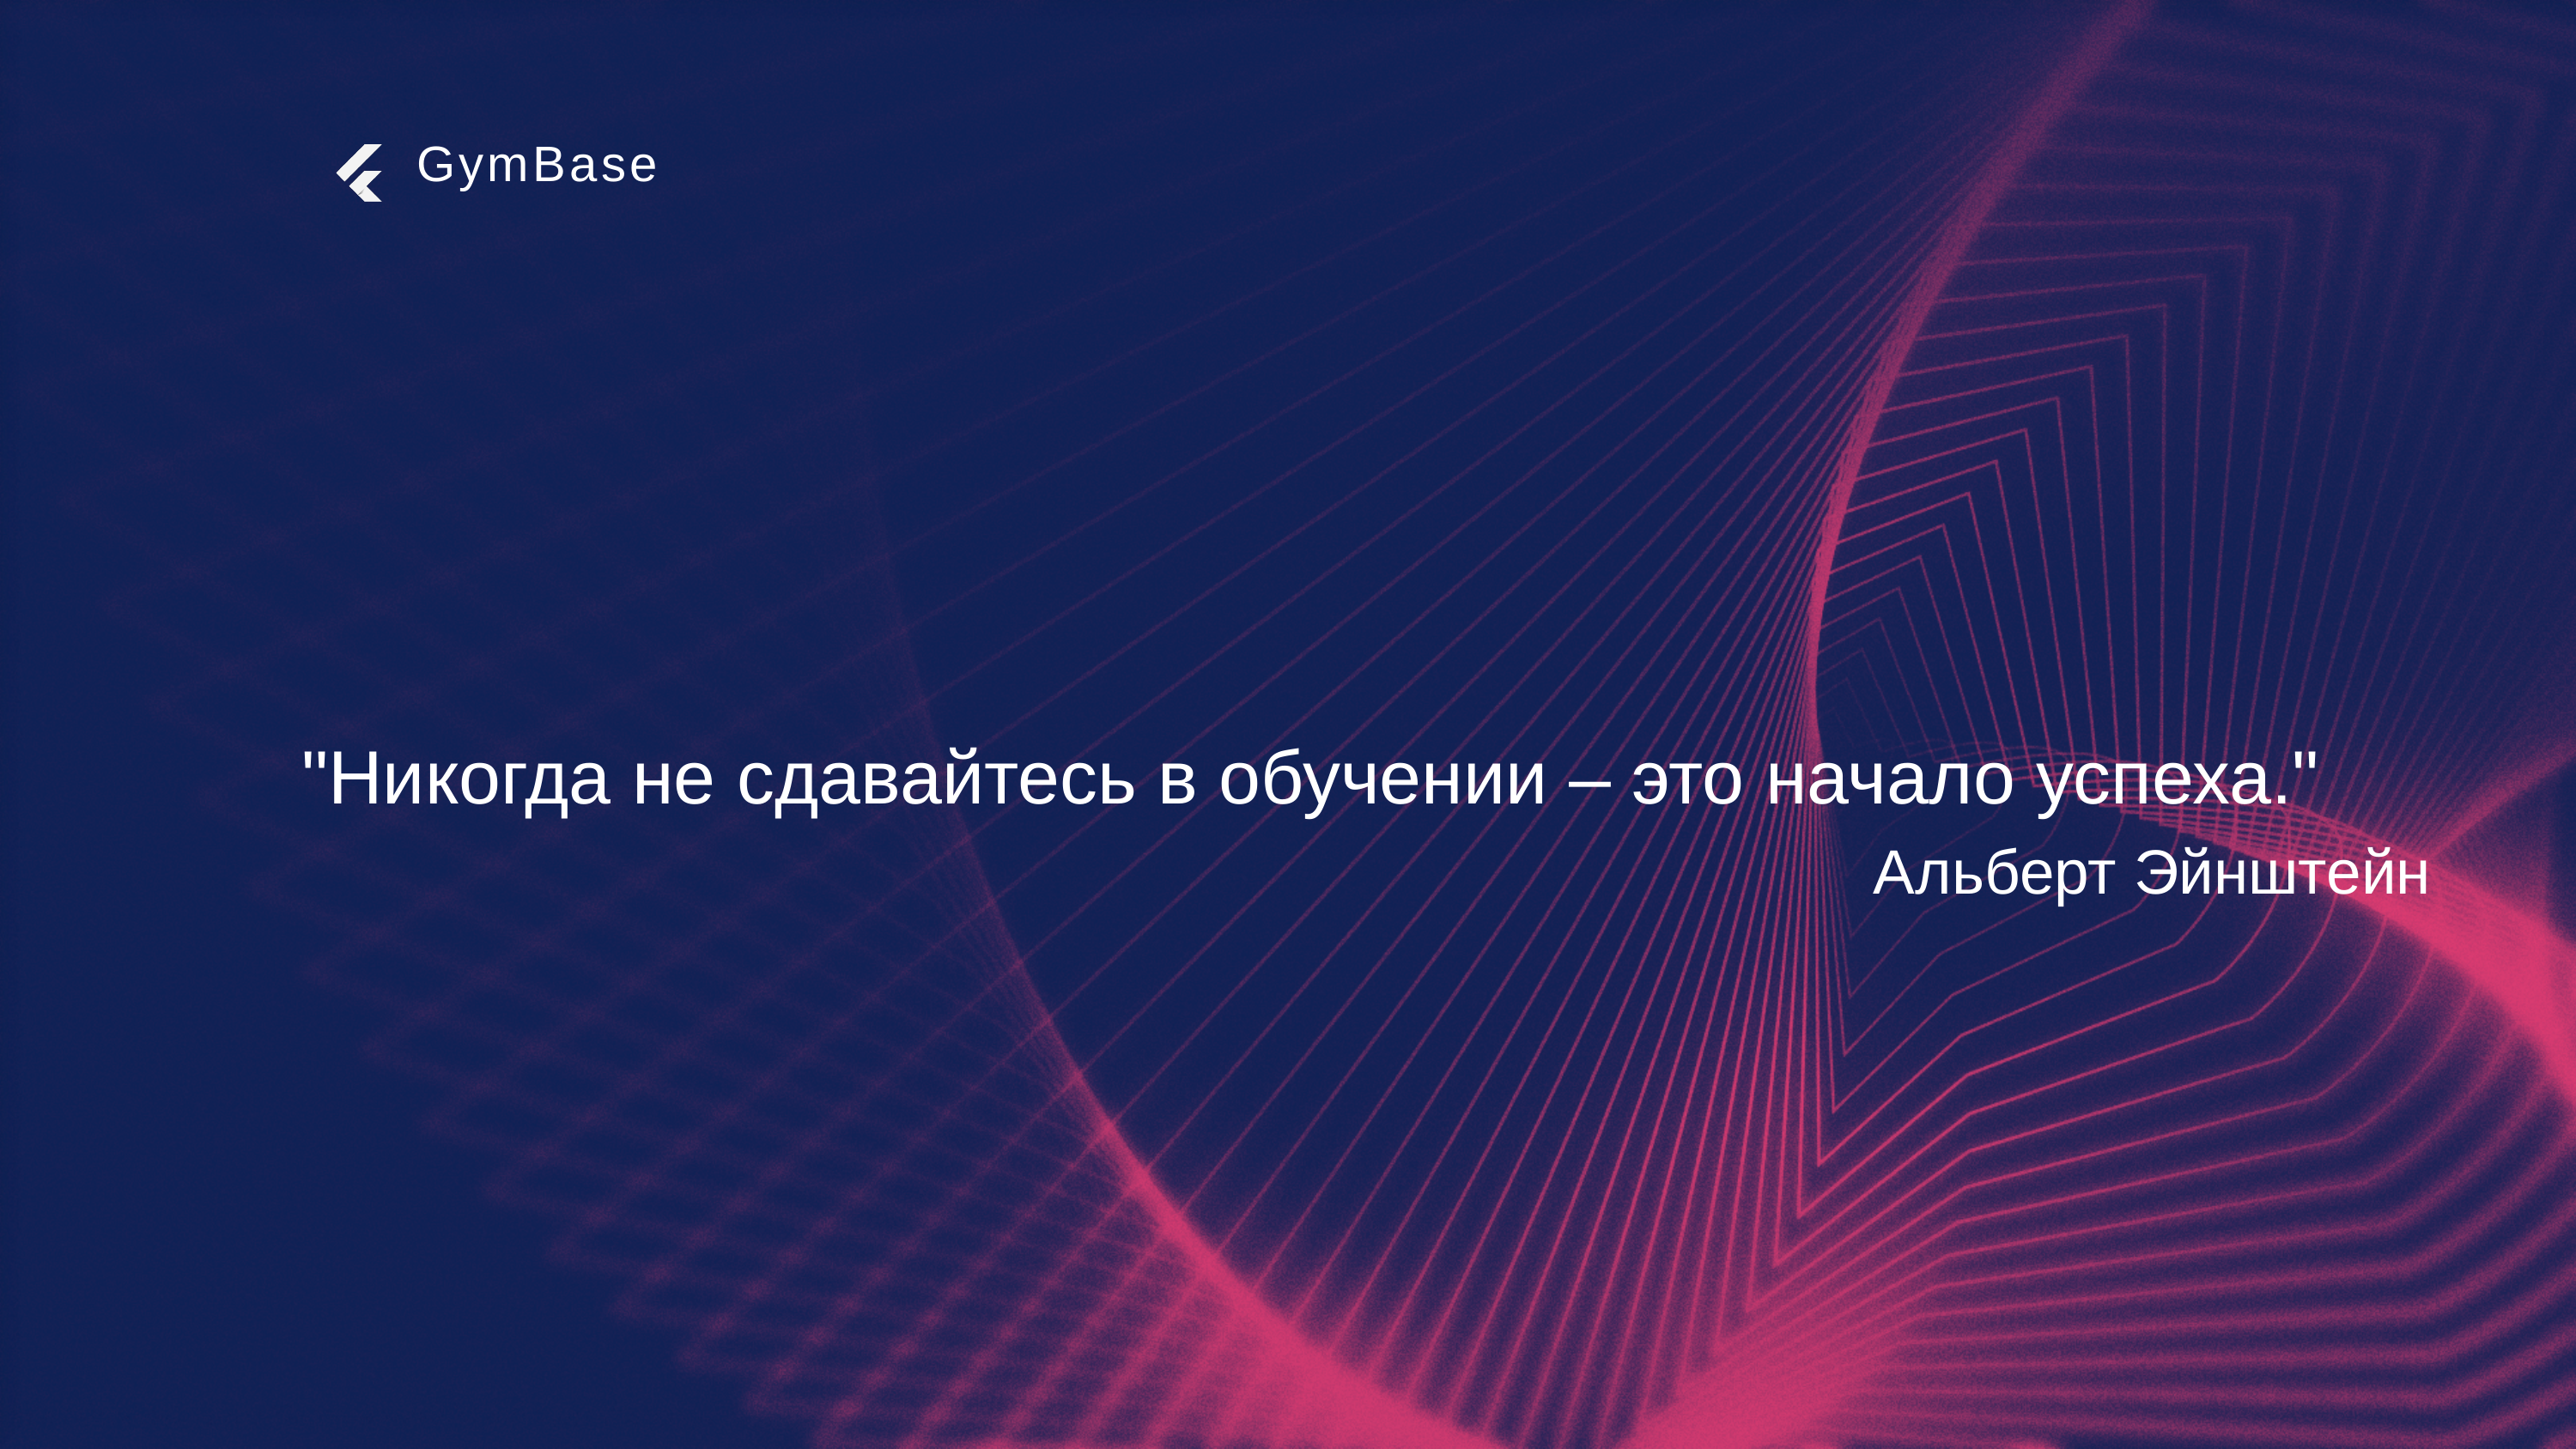

GymBase

"Никогда не сдавайтесь в обучении – это начало успеха."
 Альберт Эйнштейн